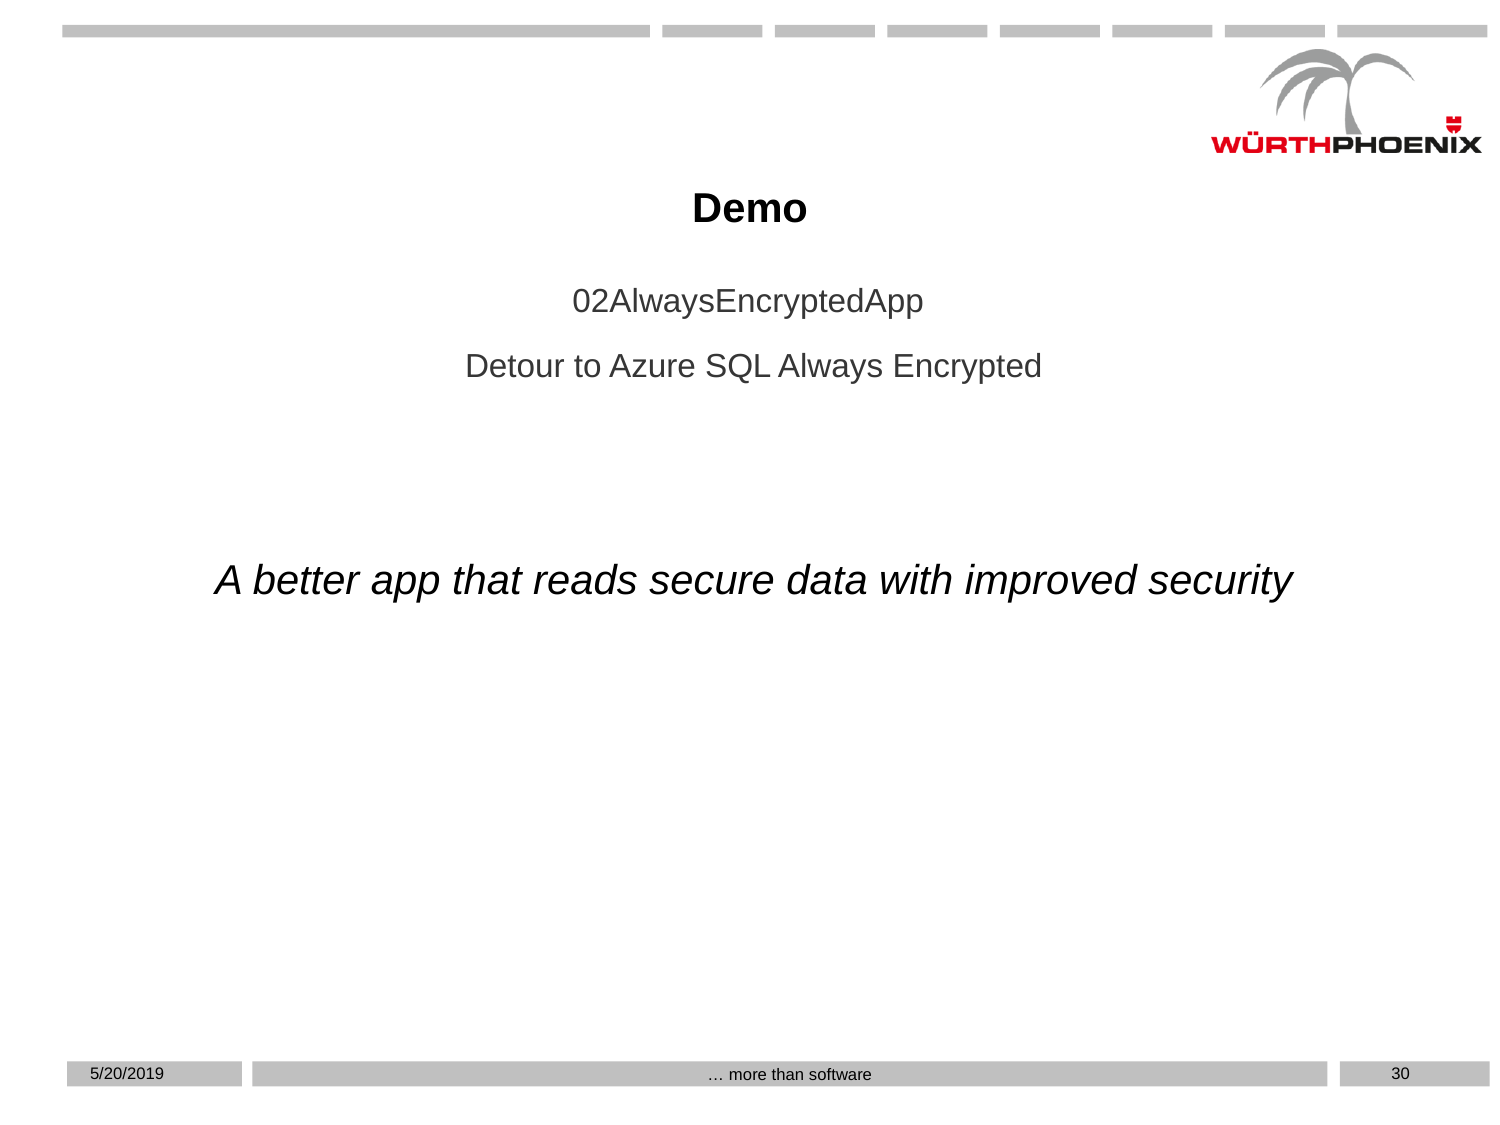

Demo
02AlwaysEncryptedApp

Detour to Azure SQL Always Encrypted

A better app that reads secure data with improved security

5/20/2019
30